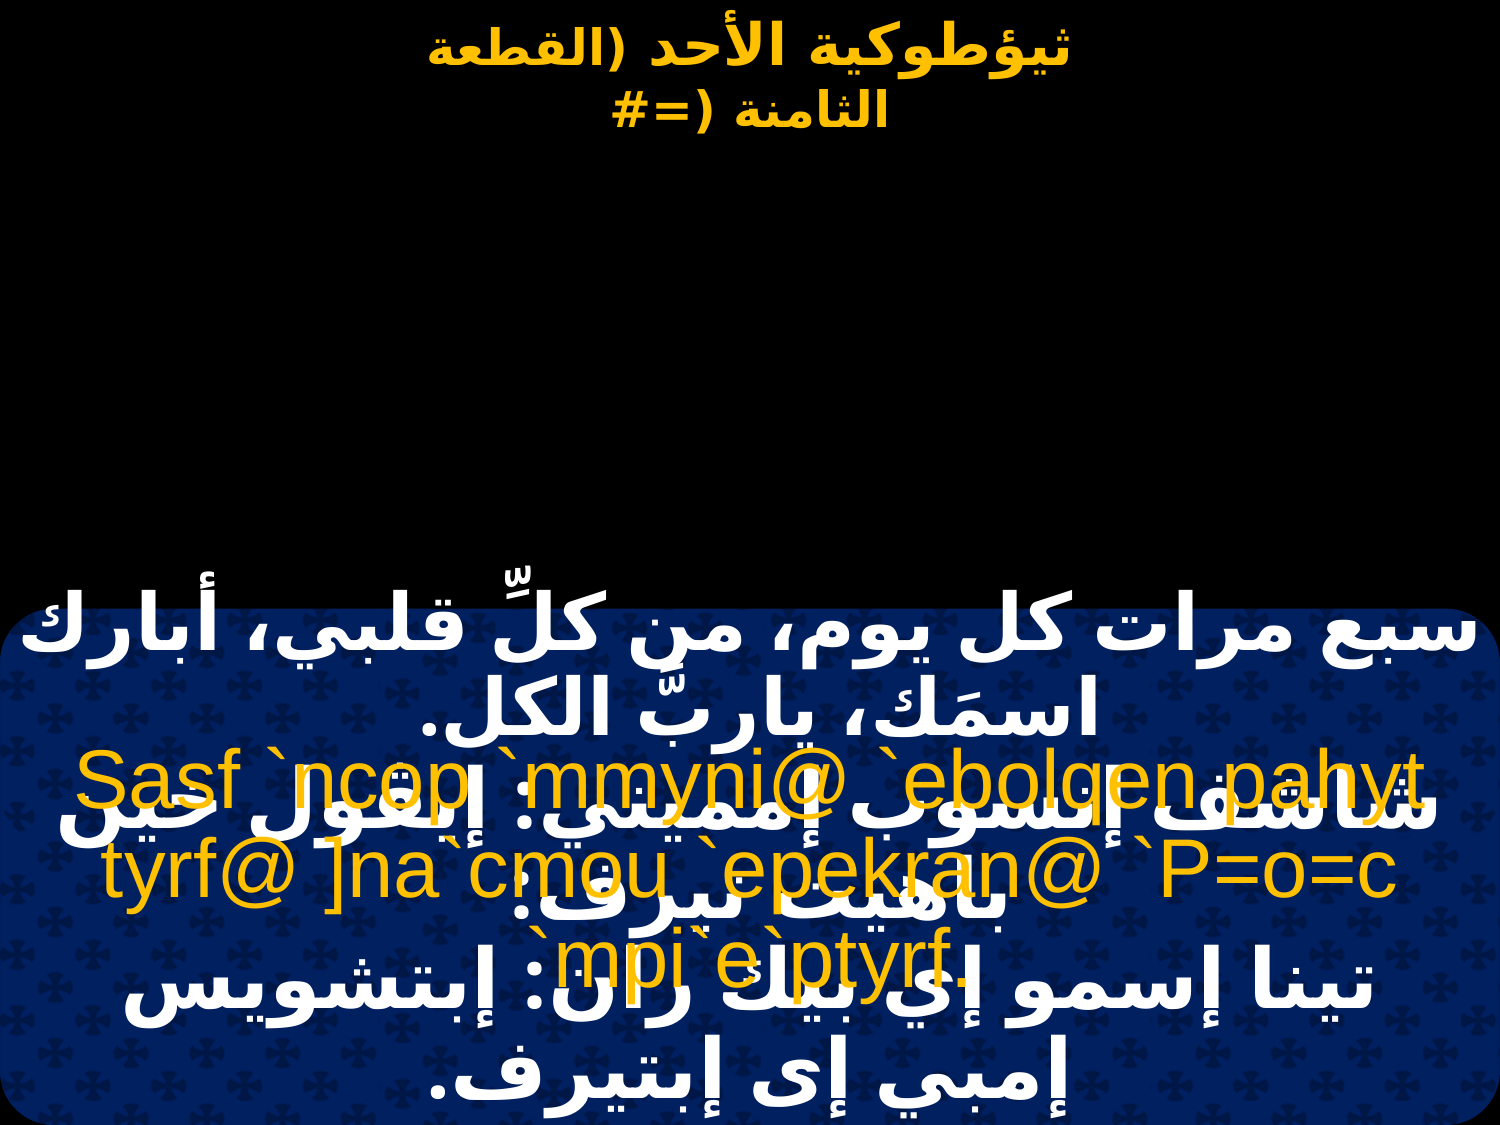

سبع مرات كل يوم، من كلِّ قلبي، أبارك اسمَك، ياربَّ الكل.
Sasf `ncop `mmyni@ `ebolqen pahyt tyrf@ ]na`cmou `epekran@ `P=o=c `mpi`e`ptyrf.
شاشف إنسوب إمميني: إيڤول خين باهيت تيرف:
تينا إسمو إي بيك ران: إبتشويس إمبي إى إبتيرف.